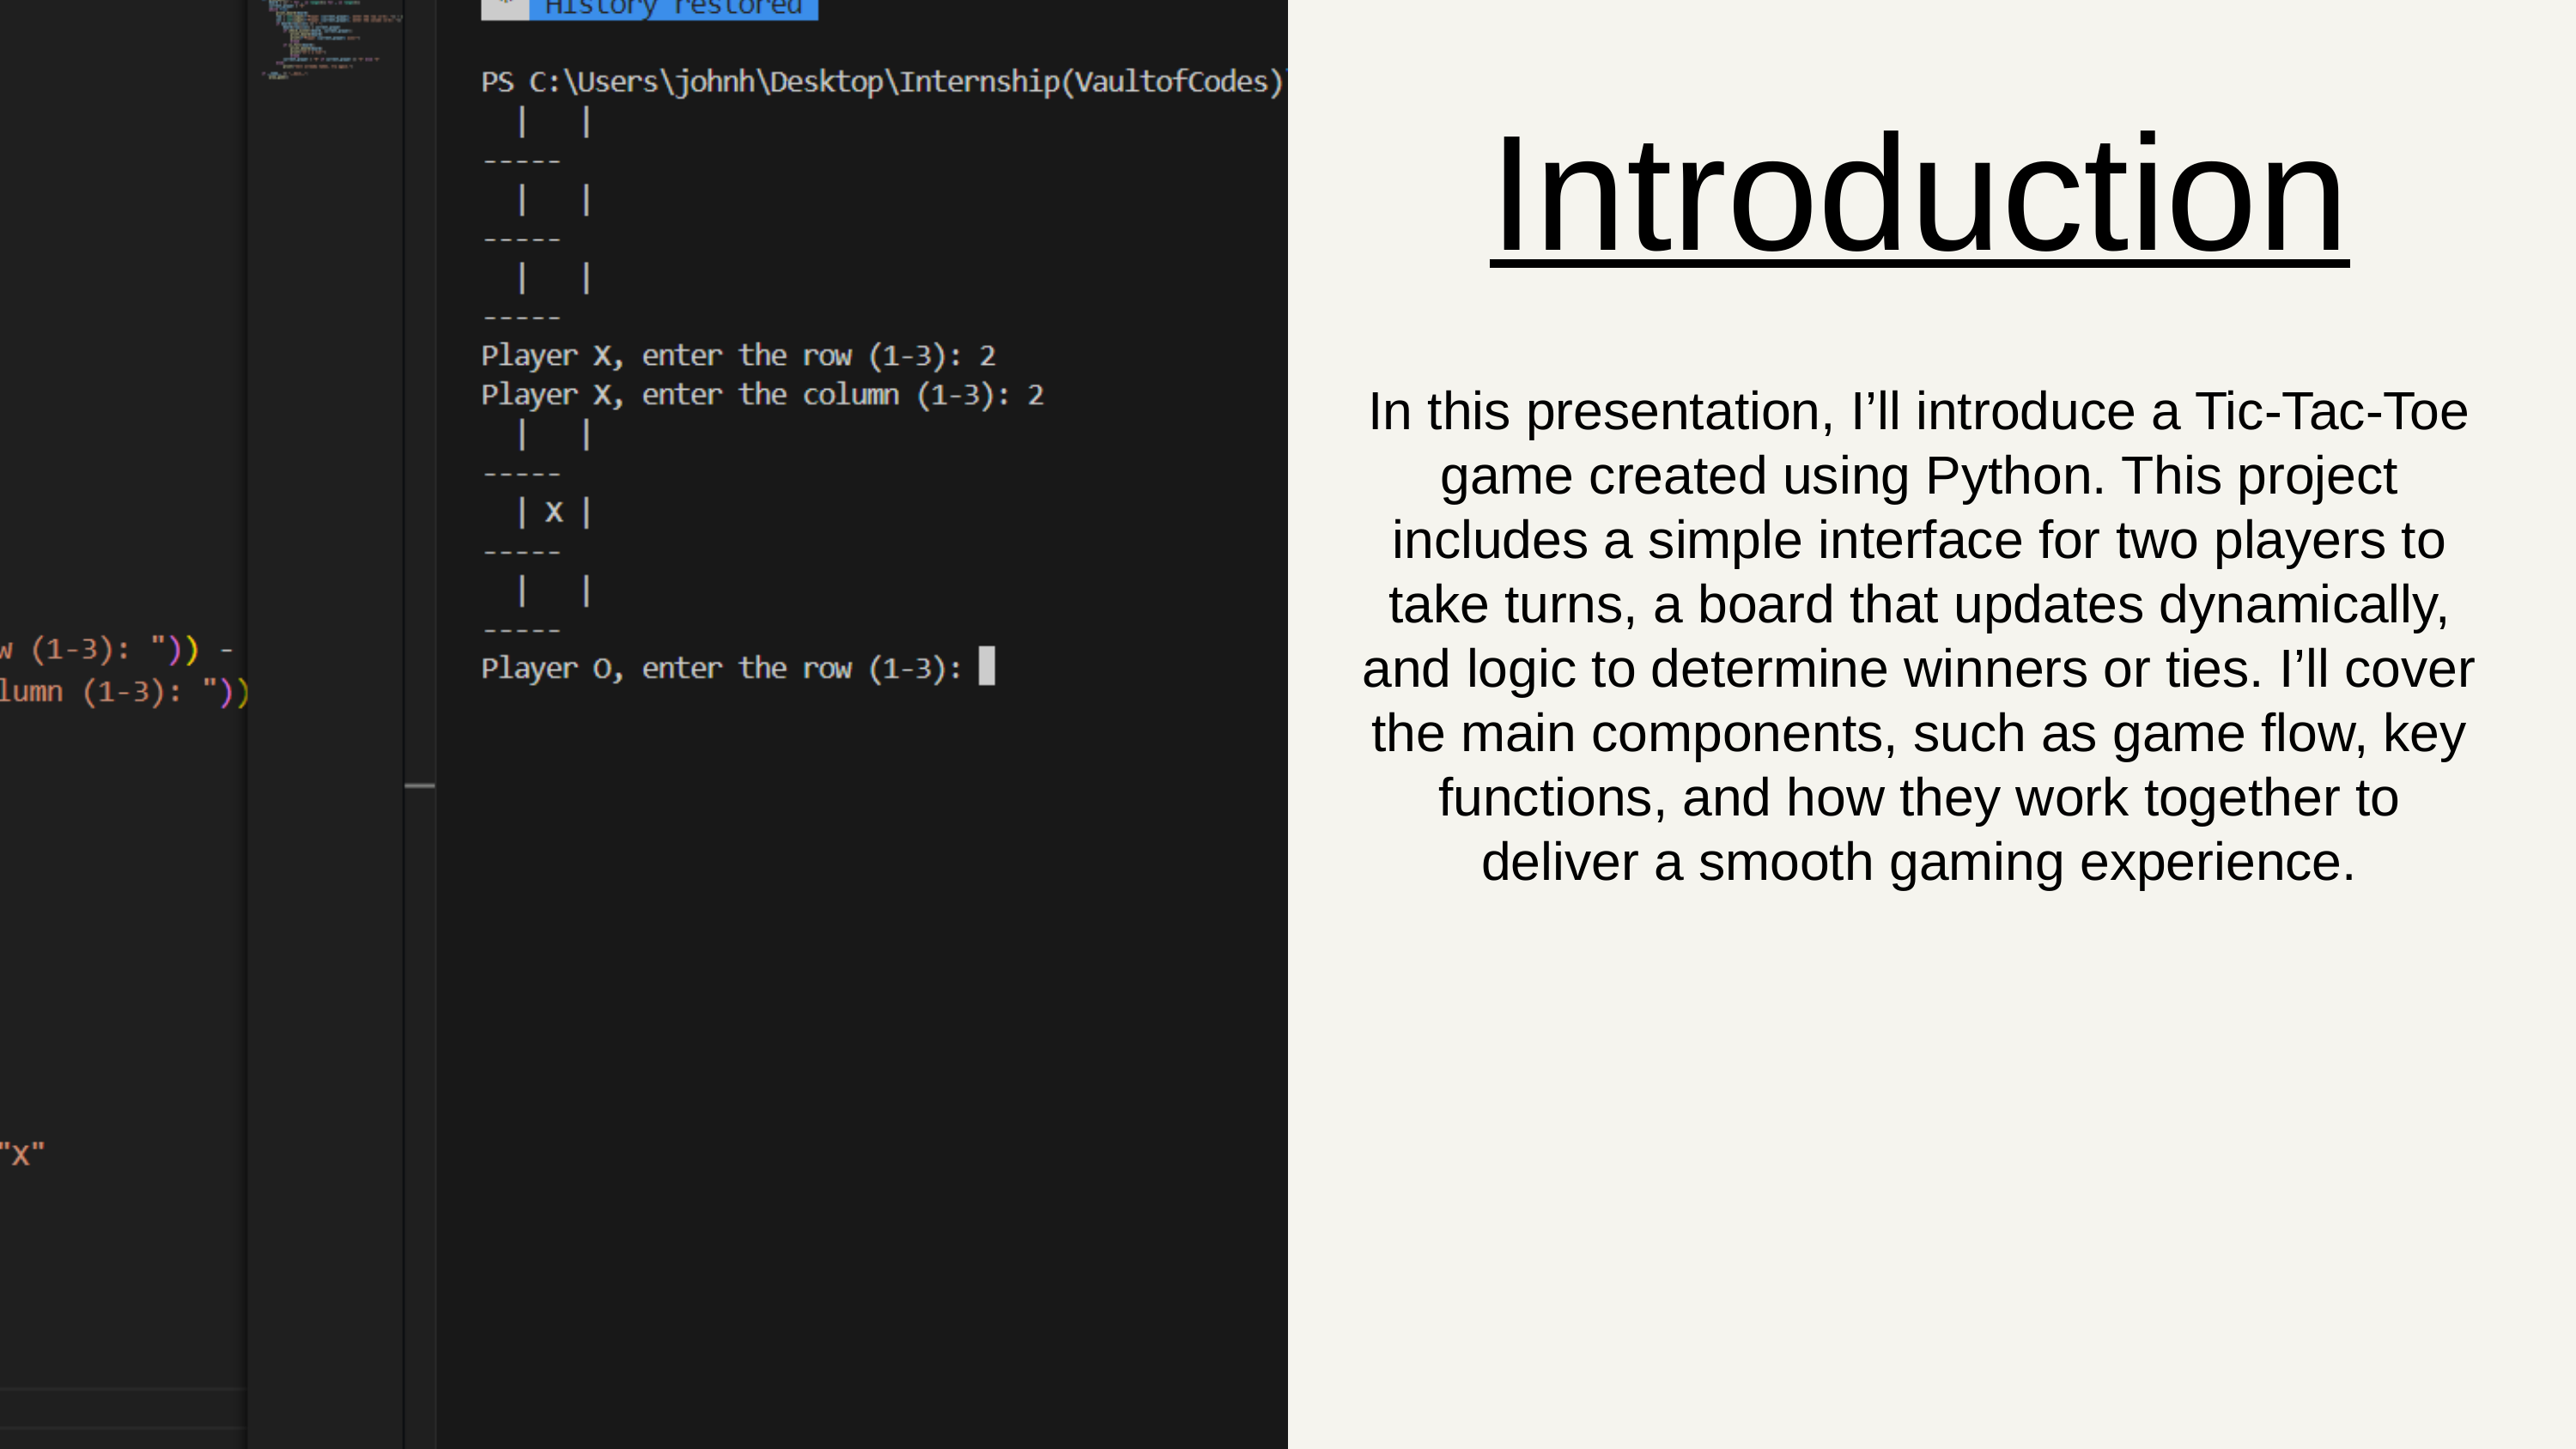

Introduction

In this presentation, I’ll introduce a Tic-Tac-Toe game created using Python. This project includes a simple interface for two players to take turns, a board that updates dynamically, and logic to determine winners or ties. I’ll cover the main components, such as game flow, key functions, and how they work together to deliver a smooth gaming experience.